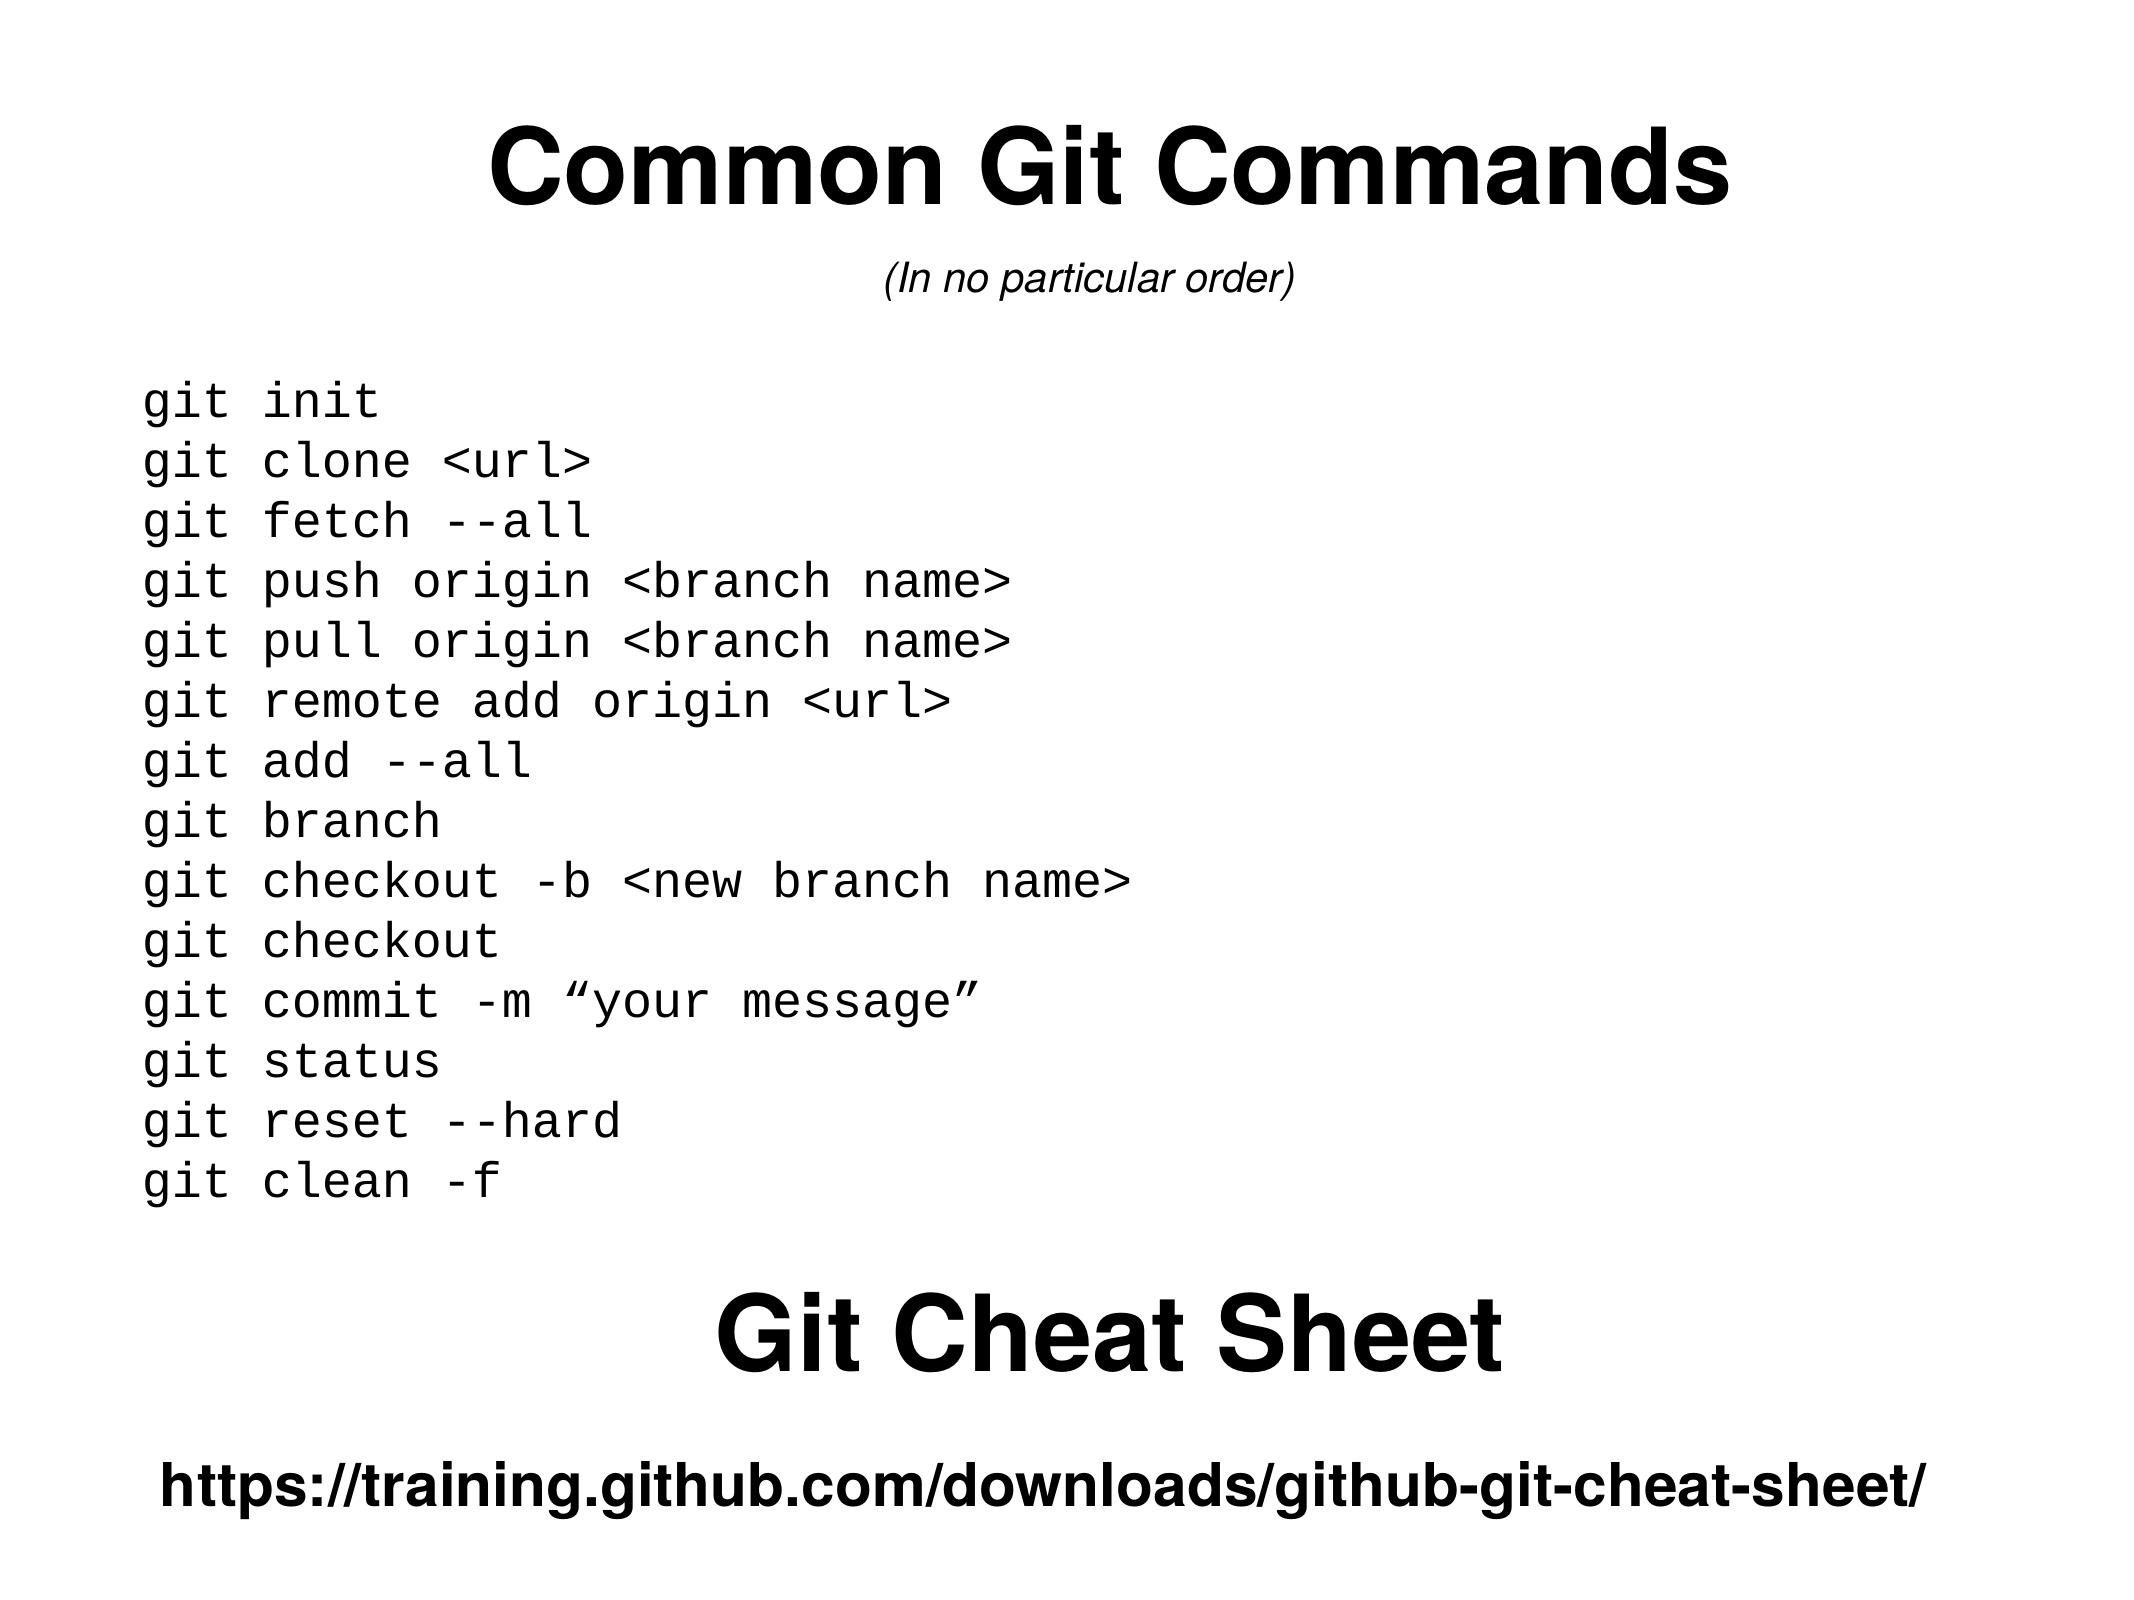

Common Git Commands
(In no particular order)
git init
git clone <url>
git fetch --all
git push origin <branch name>
git pull origin <branch name>
git remote add origin <url>
git add --all
git branch
git checkout -b <new branch name>
git checkout
git commit -m “your message”
git status
git reset --hard
git clean -f
Git Cheat Sheet
https://training.github.com/downloads/github-git-cheat-sheet/